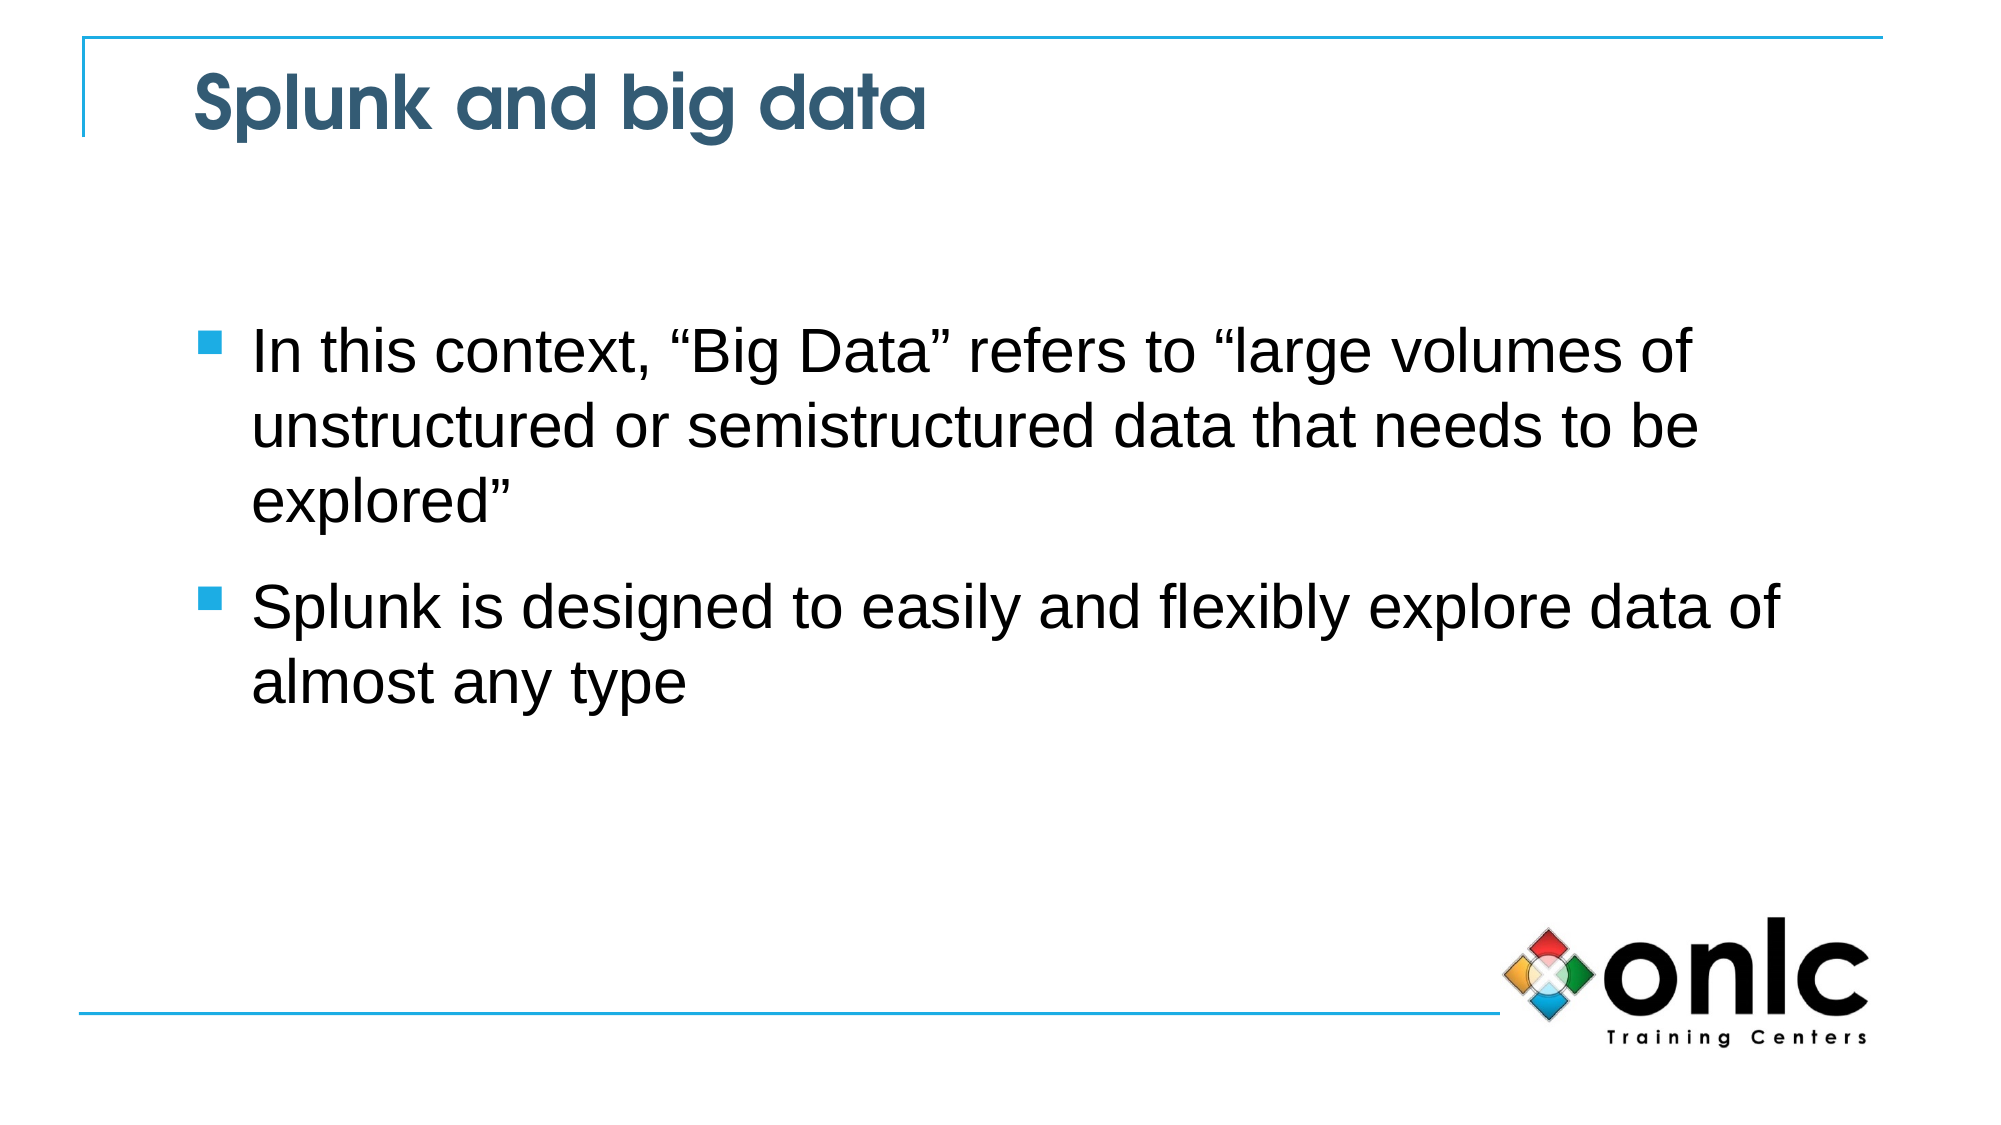

# Splunk and big data
In this context, “Big Data” refers to “large volumes of unstructured or semistructured data that needs to be explored”
Splunk is designed to easily and flexibly explore data of almost any type